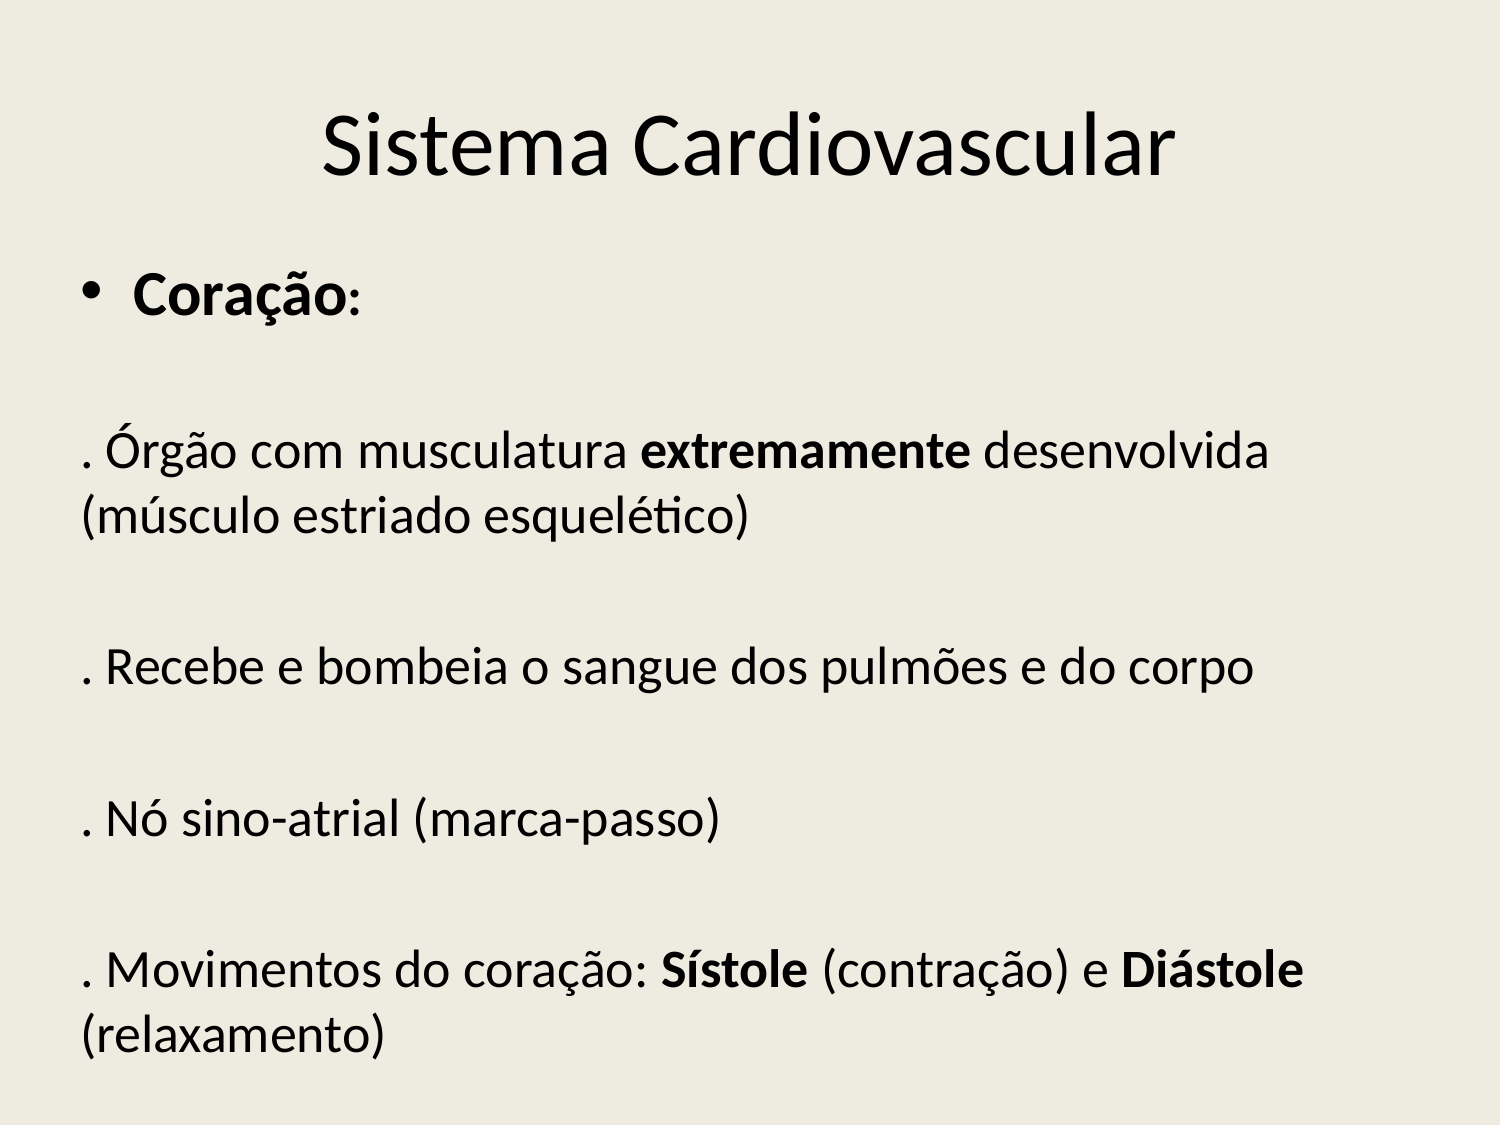

# Sistema Cardiovascular
Coração:

. Órgão com musculatura extremamente desenvolvida (músculo estriado esquelético)

. Recebe e bombeia o sangue dos pulmões e do corpo

. Nó sino-atrial (marca-passo)

. Movimentos do coração: Sístole (contração) e Diástole (relaxamento)